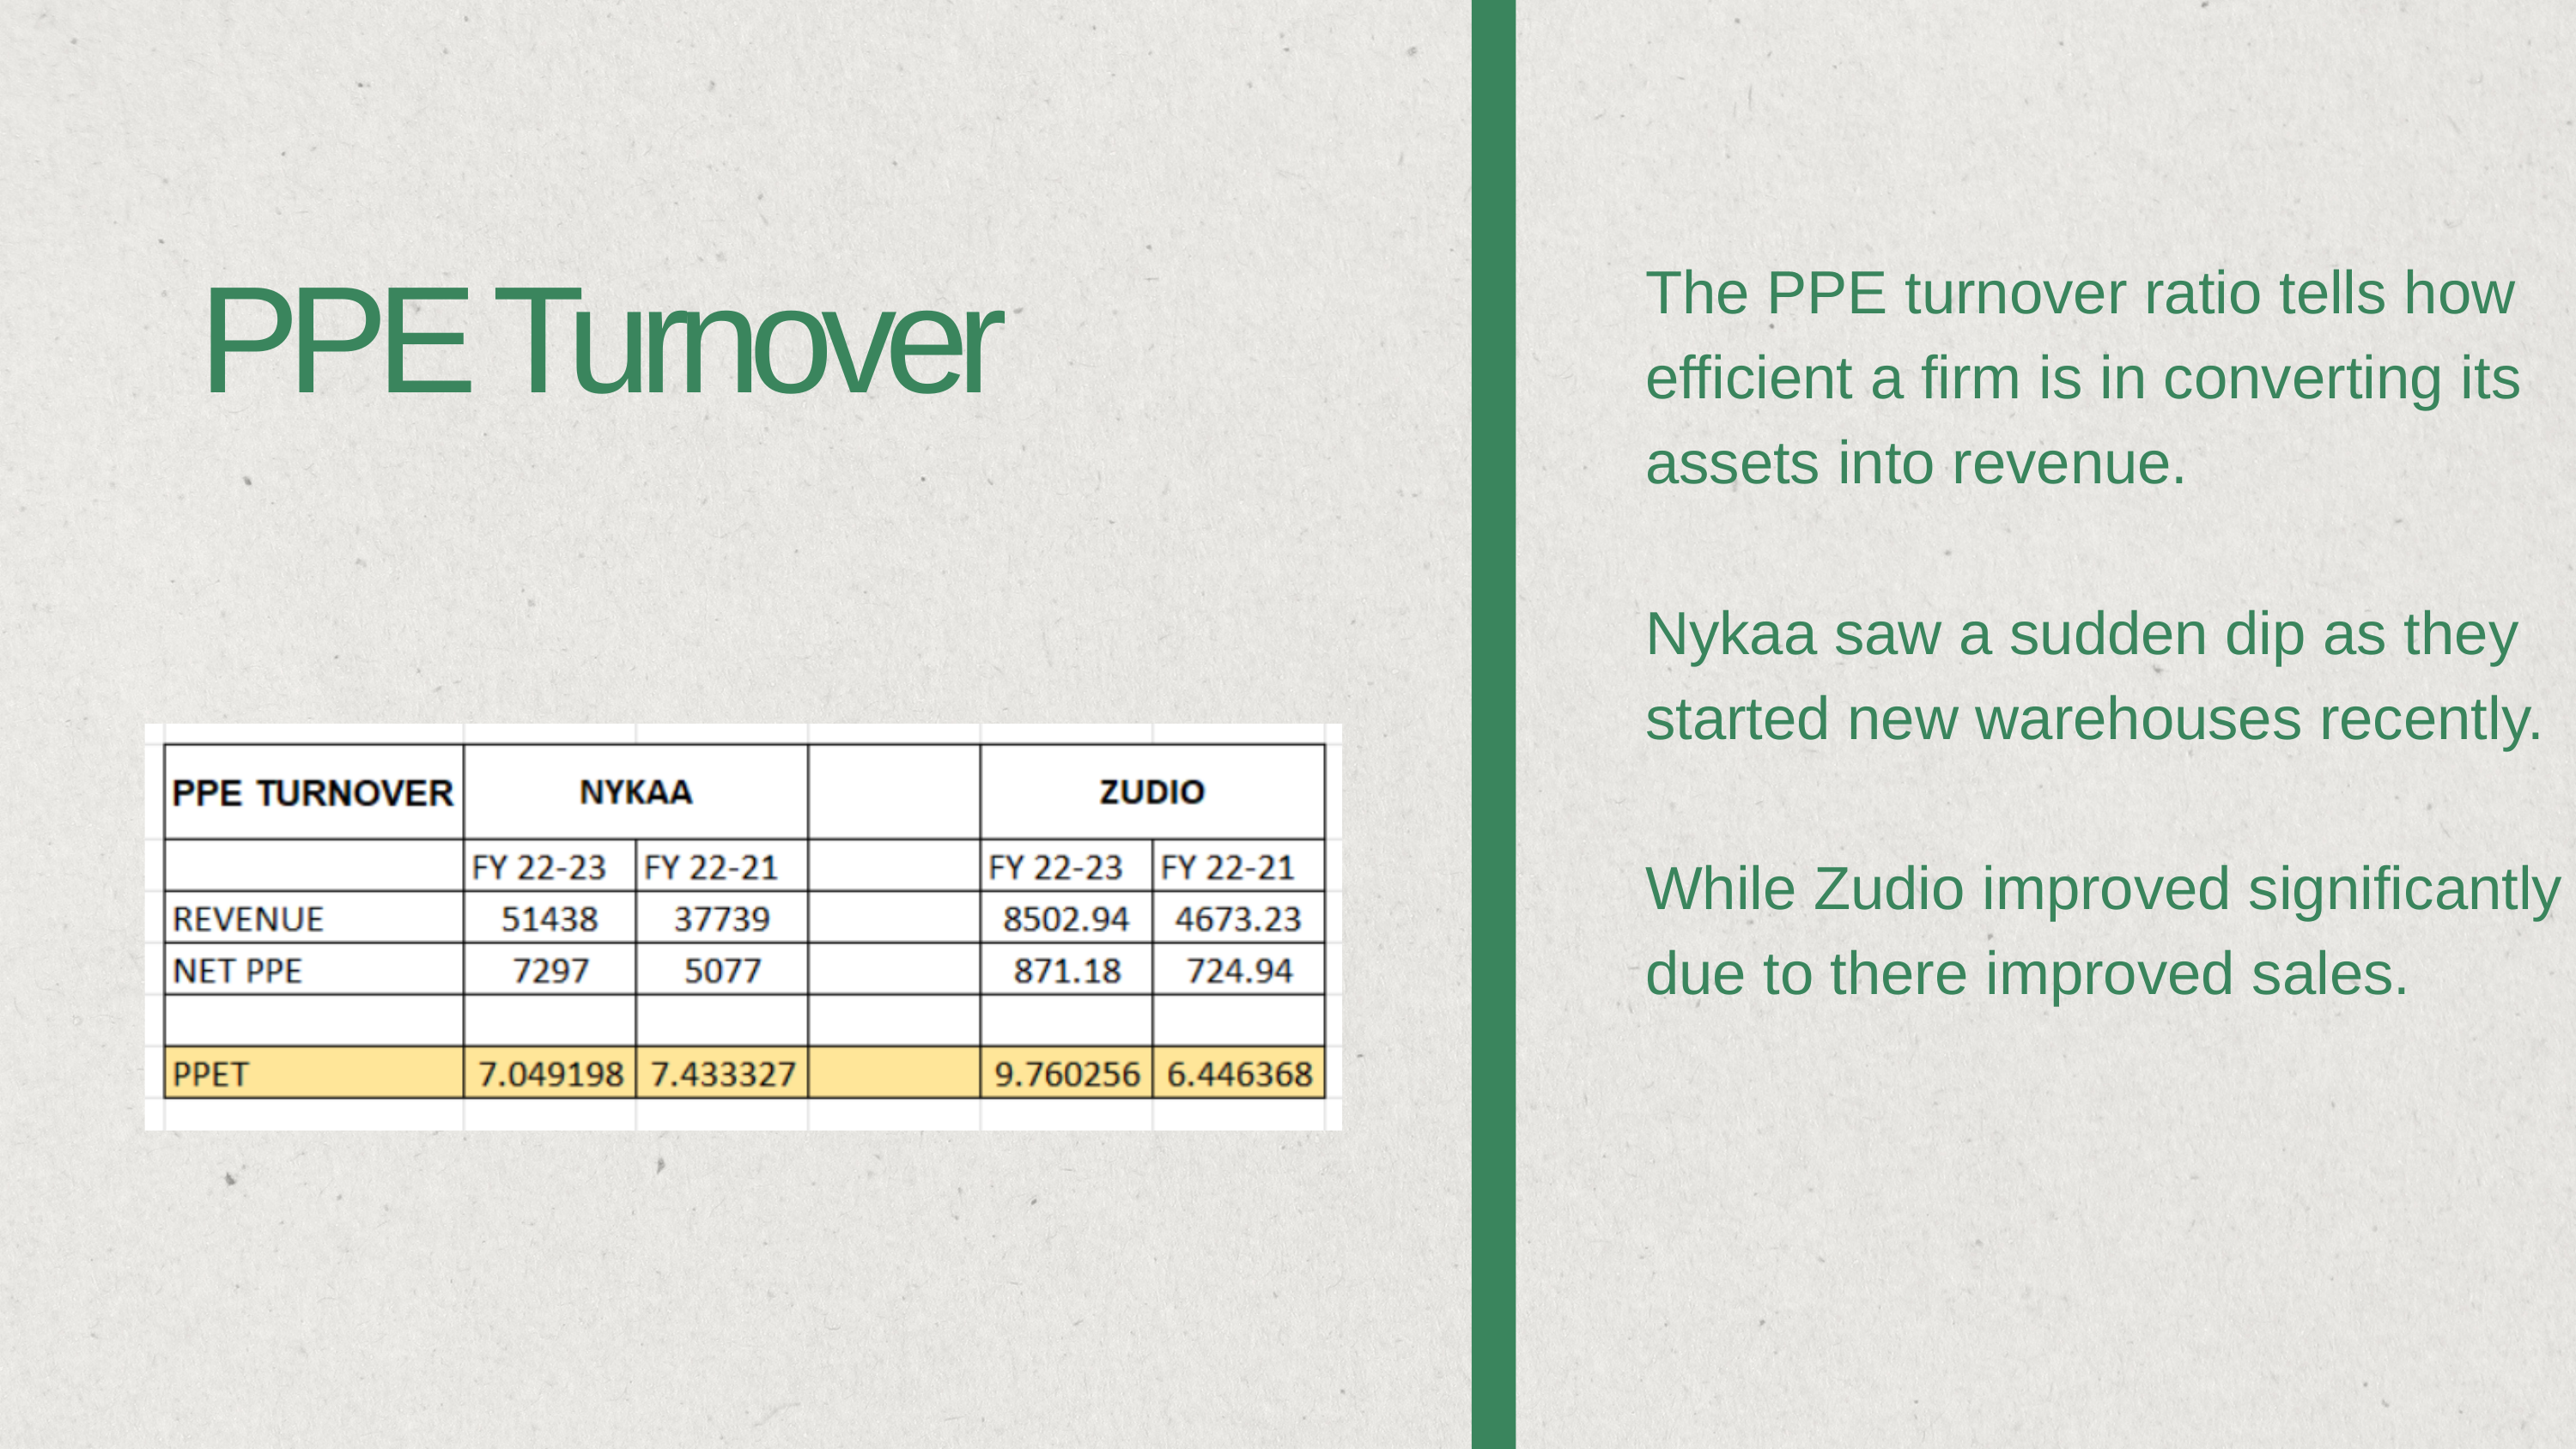

The PPE turnover ratio tells how efficient a firm is in converting its assets into revenue.

Nykaa saw a sudden dip as they started new warehouses recently.

While Zudio improved significantly due to there improved sales.
PPE Turnover